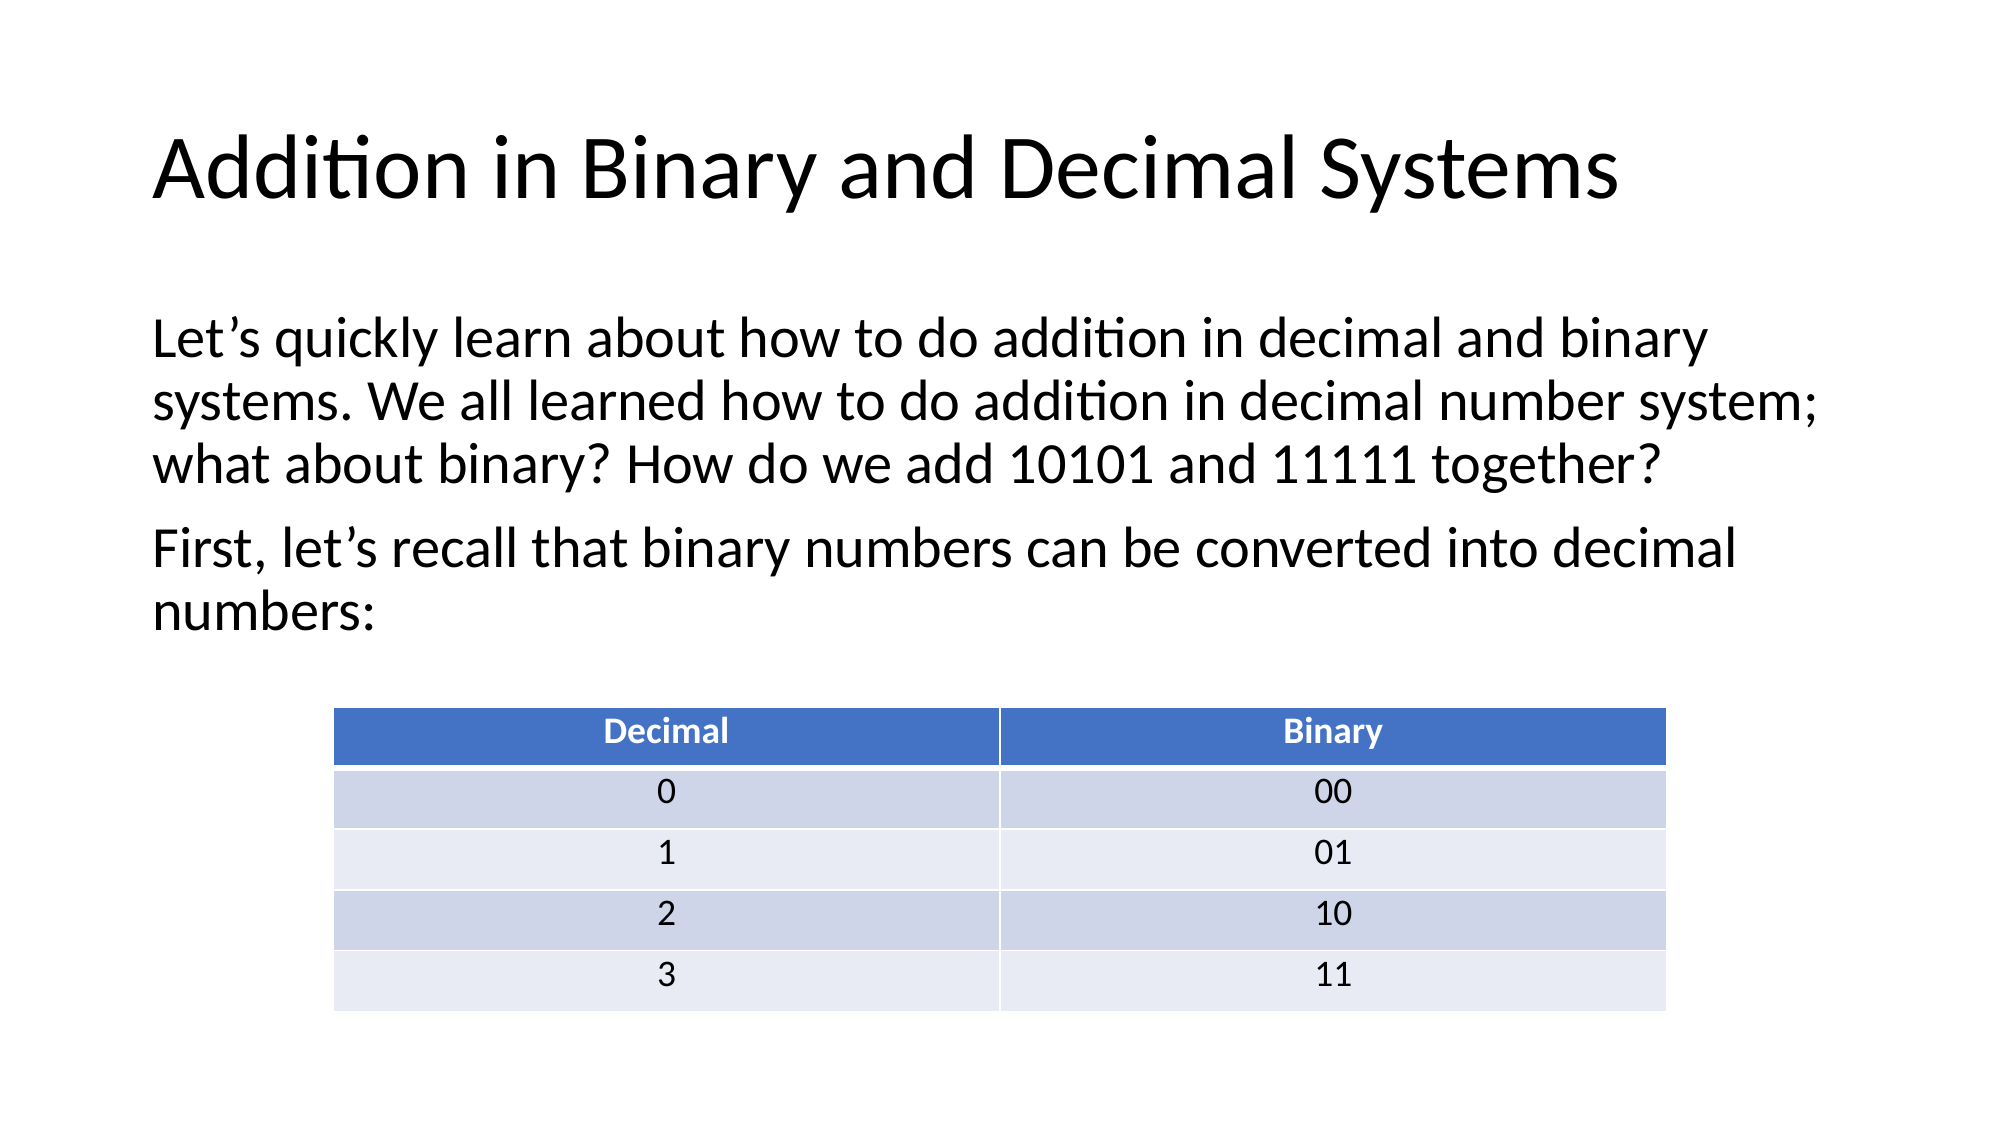

# Addition in Binary and Decimal Systems
Let’s quickly learn about how to do addition in decimal and binary systems. We all learned how to do addition in decimal number system; what about binary? How do we add 10101 and 11111 together?
First, let’s recall that binary numbers can be converted into decimal numbers:

| Decimal | Binary |
| --- | --- |
| 0 | 00 |
| 1 | 01 |
| 2 | 10 |
| 3 | 11 |